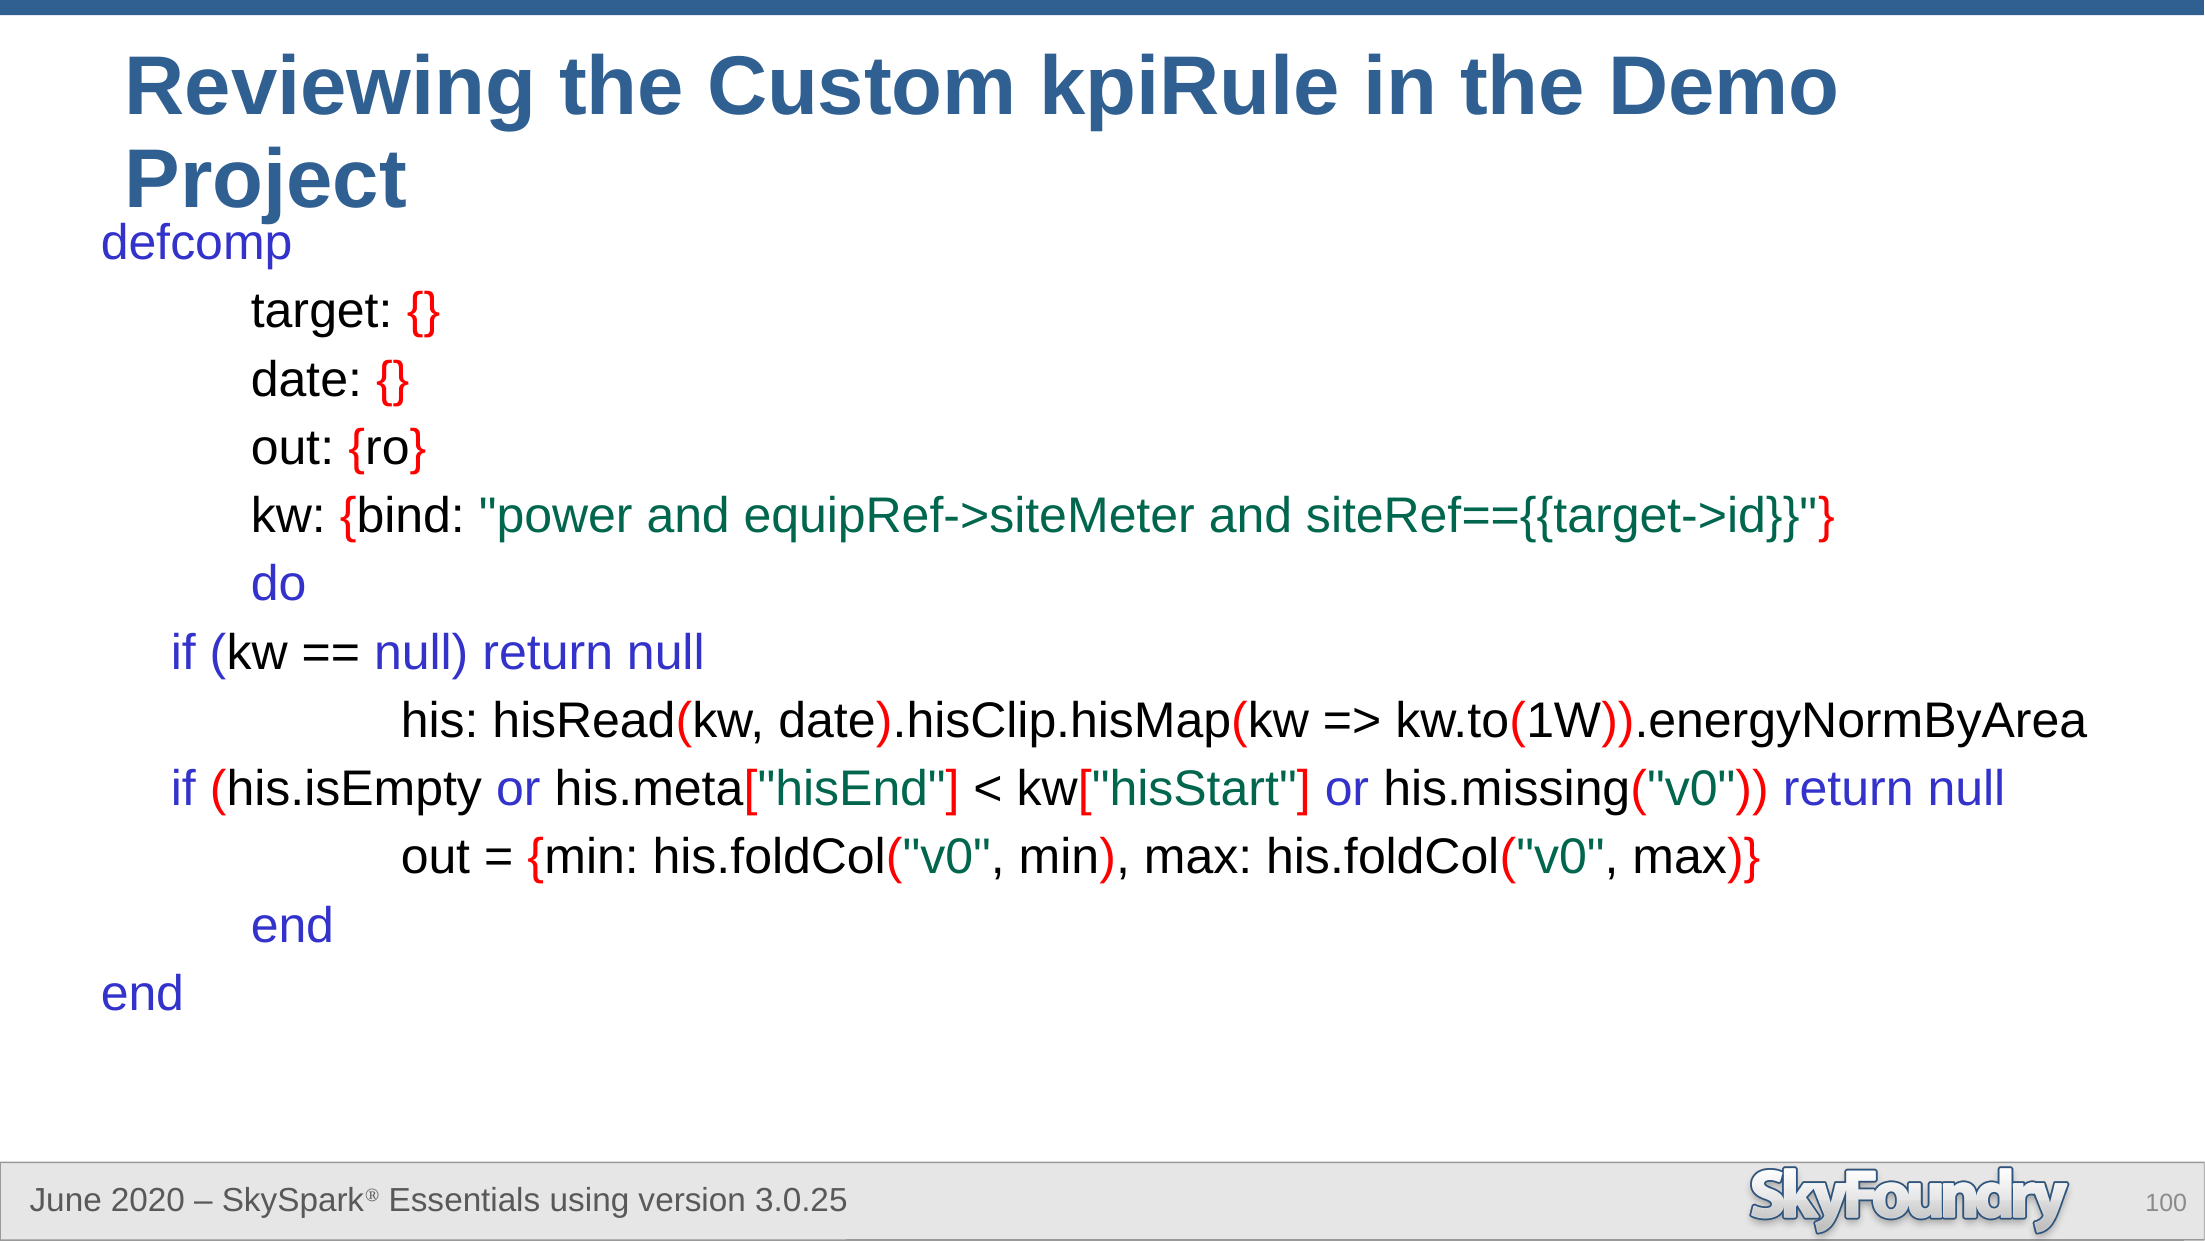

# Reviewing the Custom kpiRule in the Demo Project
defcomp
	target: {}
	date: {}
	out: {ro}
	kw: {bind: "power and equipRef->siteMeter and siteRef=={{target->id}}"}
	do
     if (kw == null) return null
		his: hisRead(kw, date).hisClip.hisMap(kw => kw.to(1W)).energyNormByArea
     if (his.isEmpty or his.meta["hisEnd"] < kw["hisStart"] or his.missing("v0")) return null
		out = {min: his.foldCol("v0", min), max: his.foldCol("v0", max)}
	end
end
100